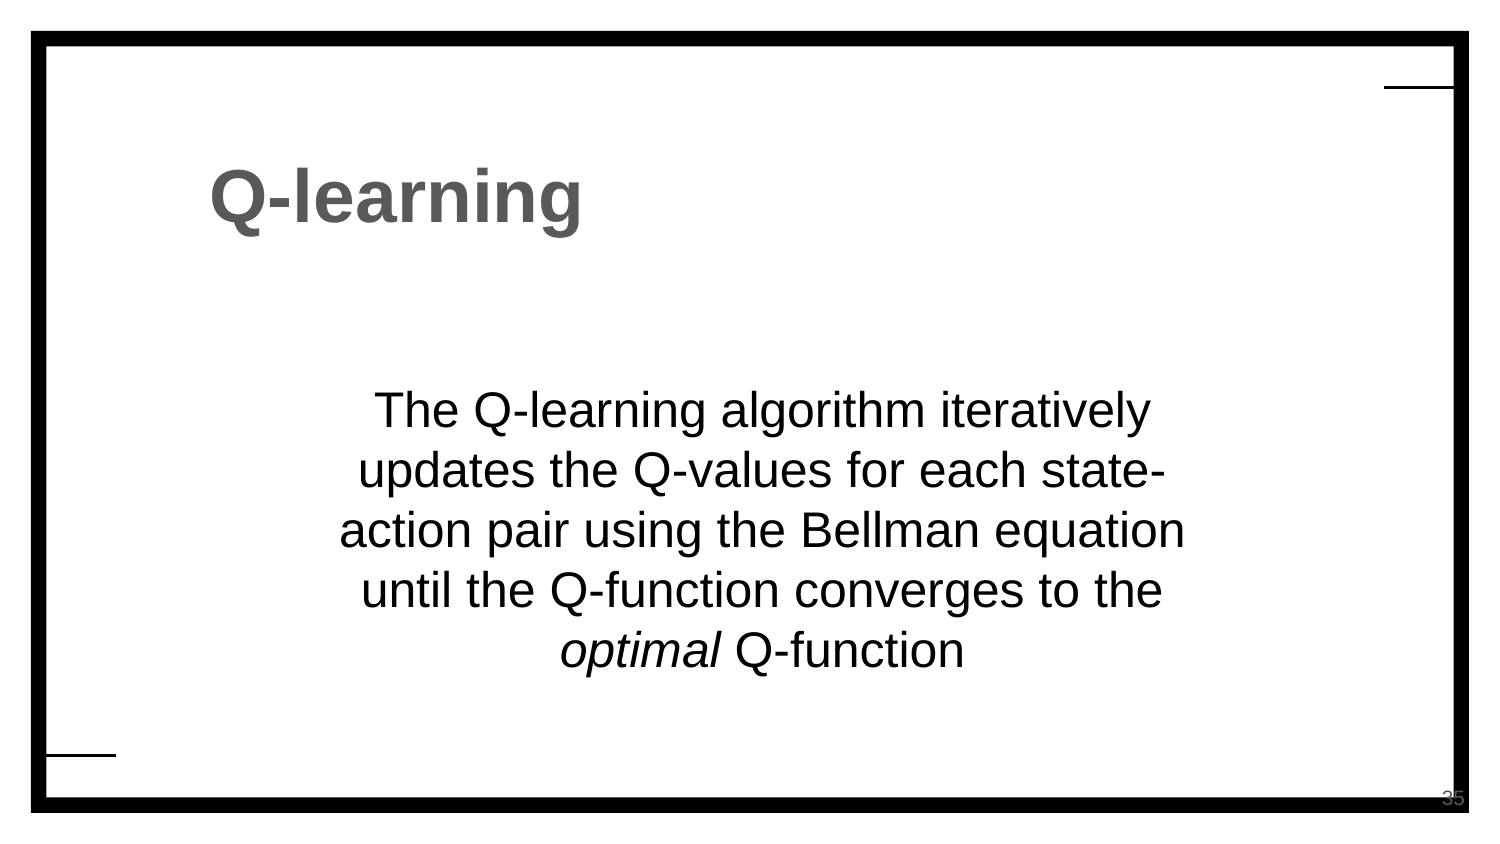

Q-learning
# The Q-learning algorithm iteratively updates the Q-values for each state-action pair using the Bellman equation until the Q-function converges to the optimal Q-function

35